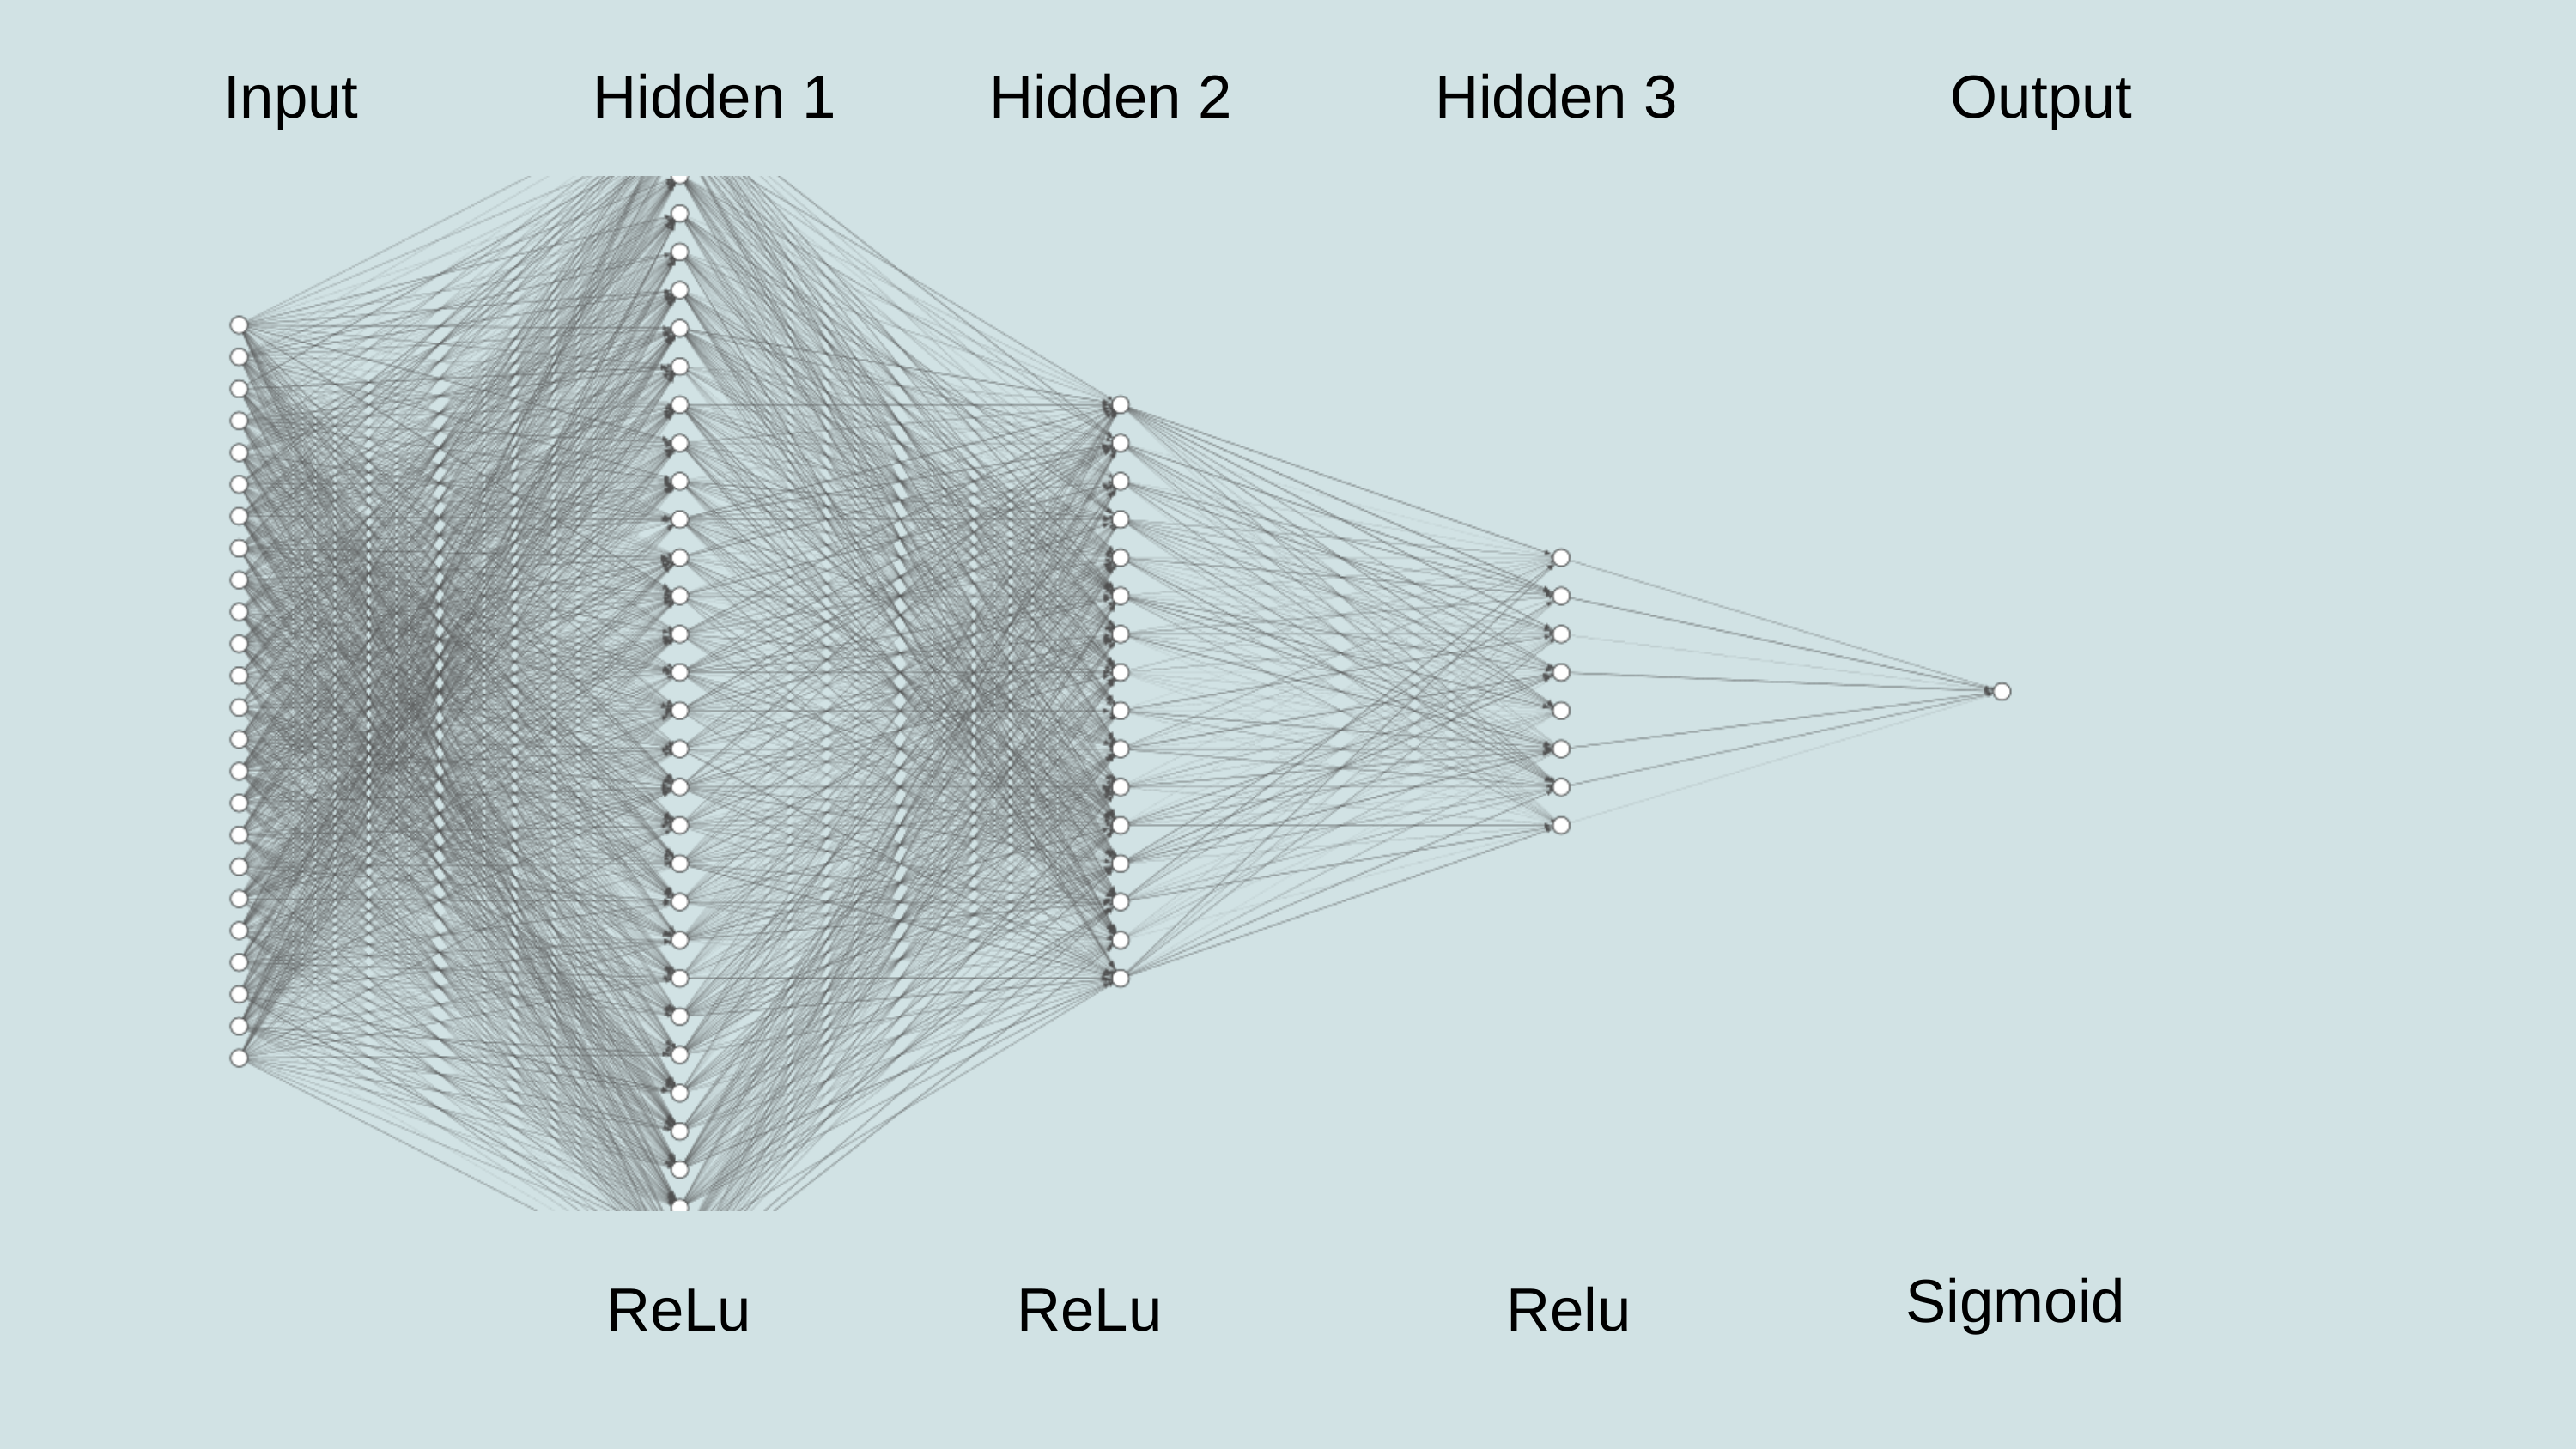

Input
Hidden 1
Hidden 2
Hidden 3
Output

Sigmoid
ReLu
ReLu
Relu